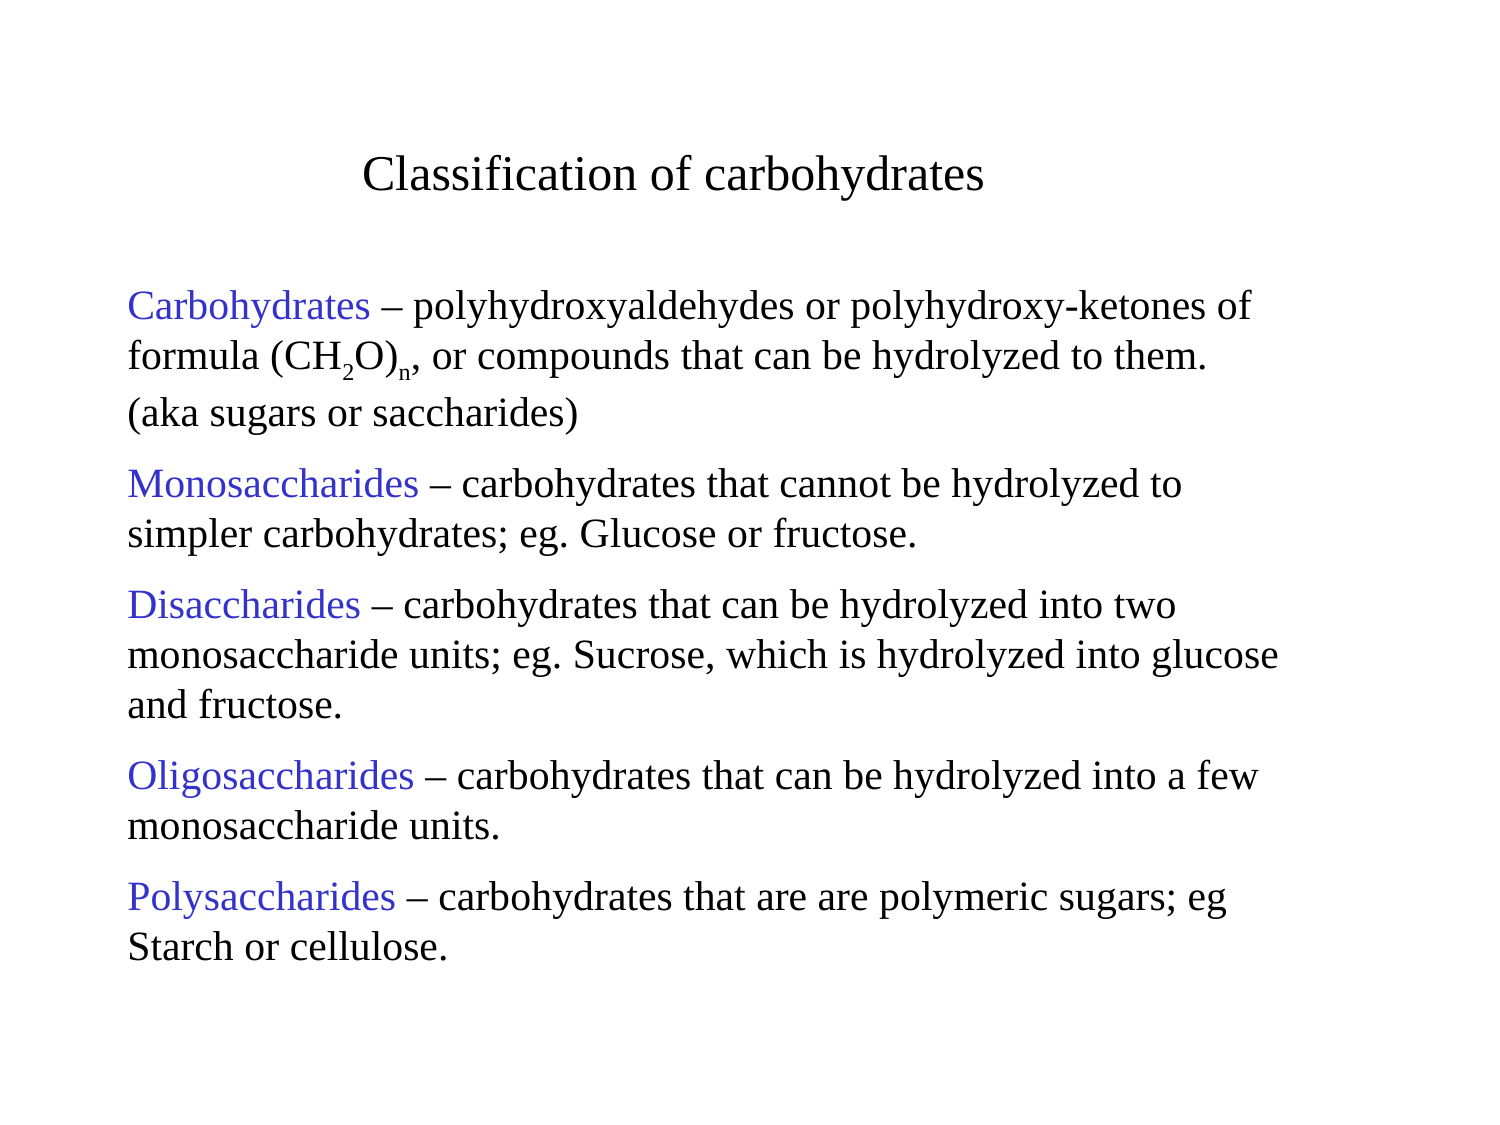

Classification of carbohydrates
Carbohydrates – polyhydroxyaldehydes or polyhydroxy-ketones of formula (CH2O)n, or compounds that can be hydrolyzed to them.  (aka sugars or saccharides)
Monosaccharides – carbohydrates that cannot be hydrolyzed to simpler carbohydrates; eg. Glucose or fructose.
Disaccharides – carbohydrates that can be hydrolyzed into two monosaccharide units; eg. Sucrose, which is hydrolyzed into glucose and fructose.
Oligosaccharides – carbohydrates that can be hydrolyzed into a few monosaccharide units.
Polysaccharides – carbohydrates that are are polymeric sugars; eg Starch or cellulose.